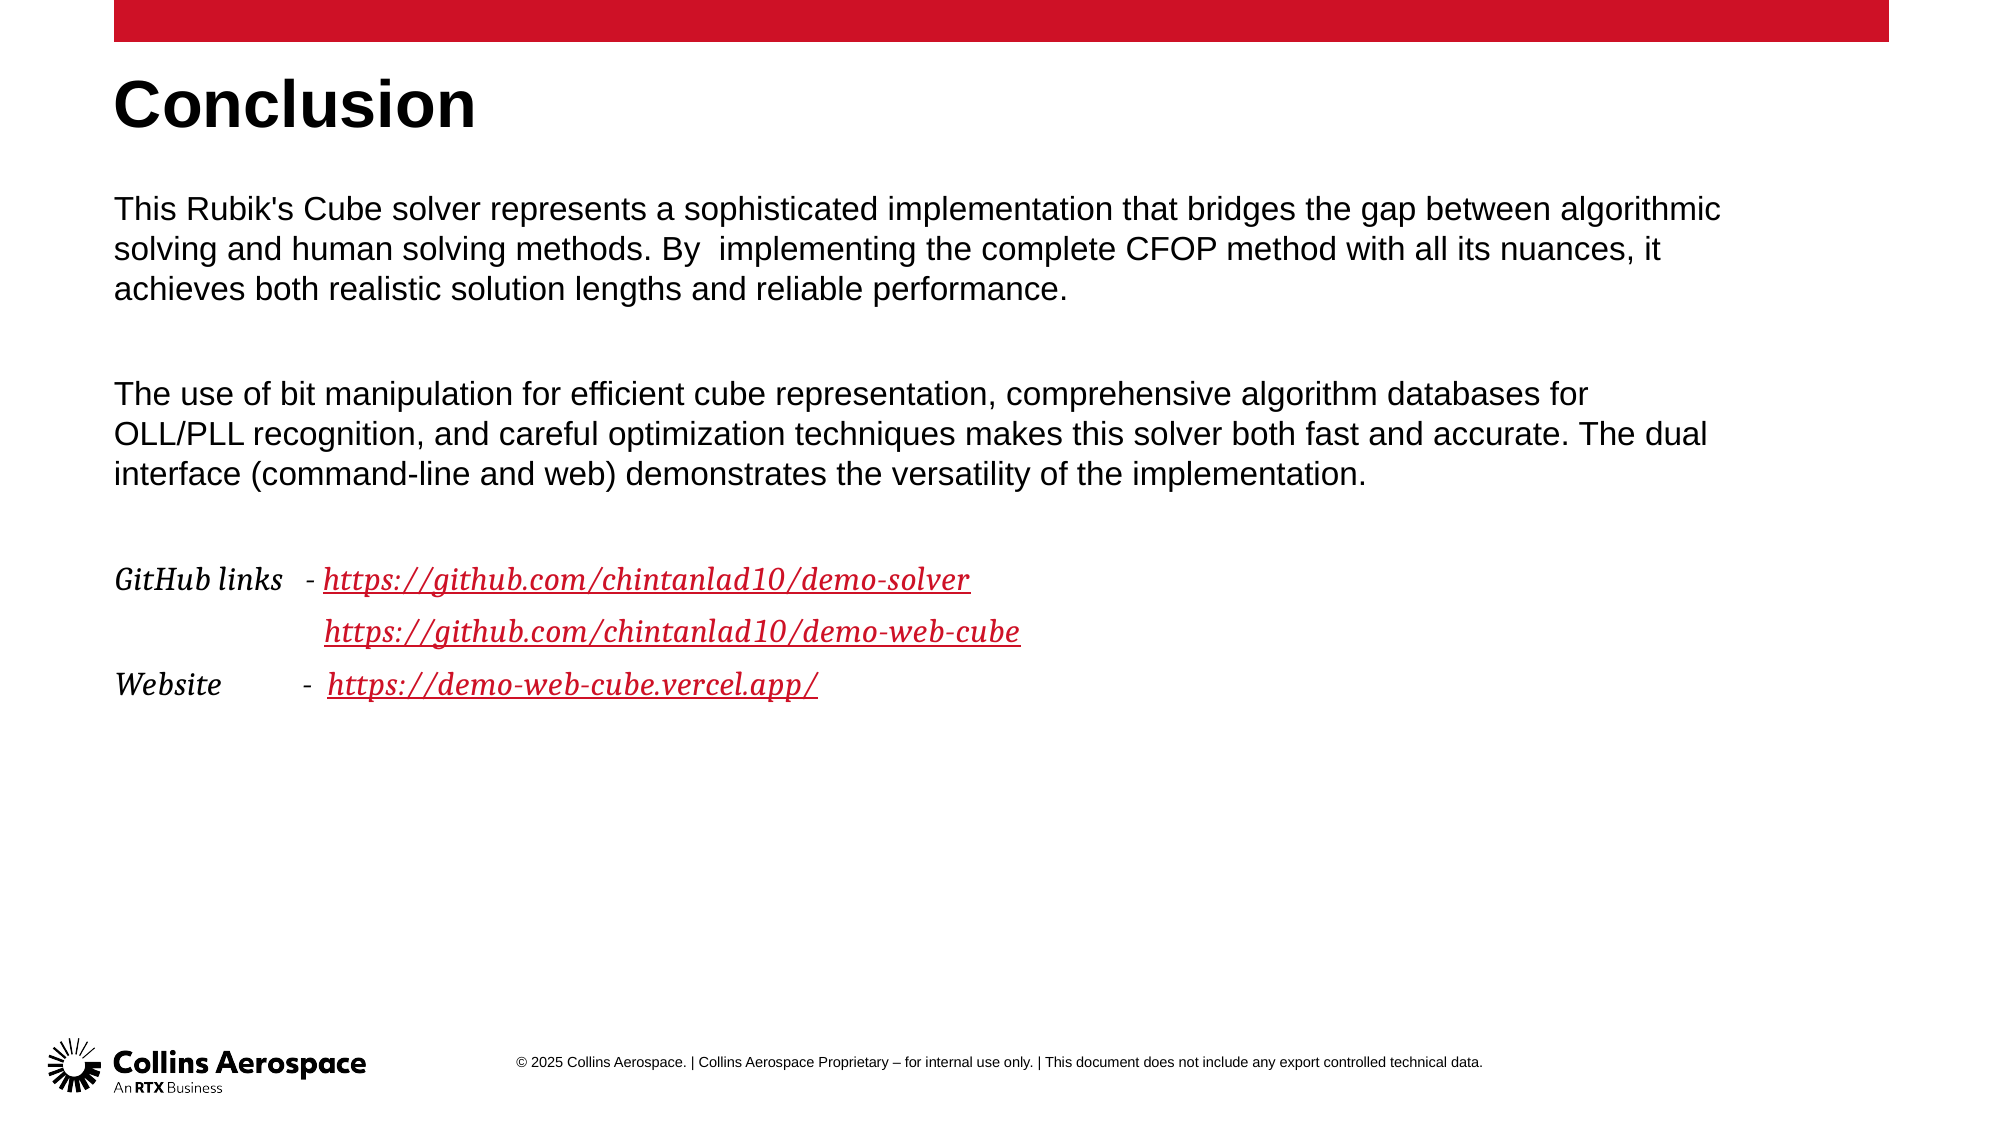

# Conclusion
This Rubik's Cube solver represents a sophisticated implementation that bridges the gap between algorithmic solving and human solving methods. By  implementing the complete CFOP method with all its nuances, it achieves both realistic solution lengths and reliable performance.

The use of bit manipulation for efficient cube representation, comprehensive algorithm databases for OLL/PLL recognition, and careful optimization techniques makes this solver both fast and accurate. The dual interface (command-line and web) demonstrates the versatility of the implementation.

GitHub links   - https://github.com/chintanlad10/demo-solver
                             https://github.com/chintanlad10/demo-web-cube
Website           -  https://demo-web-cube.vercel.app/

© 2025 Collins Aerospace. | Collins Aerospace Proprietary – for internal use only. | This document does not include any export controlled technical data.